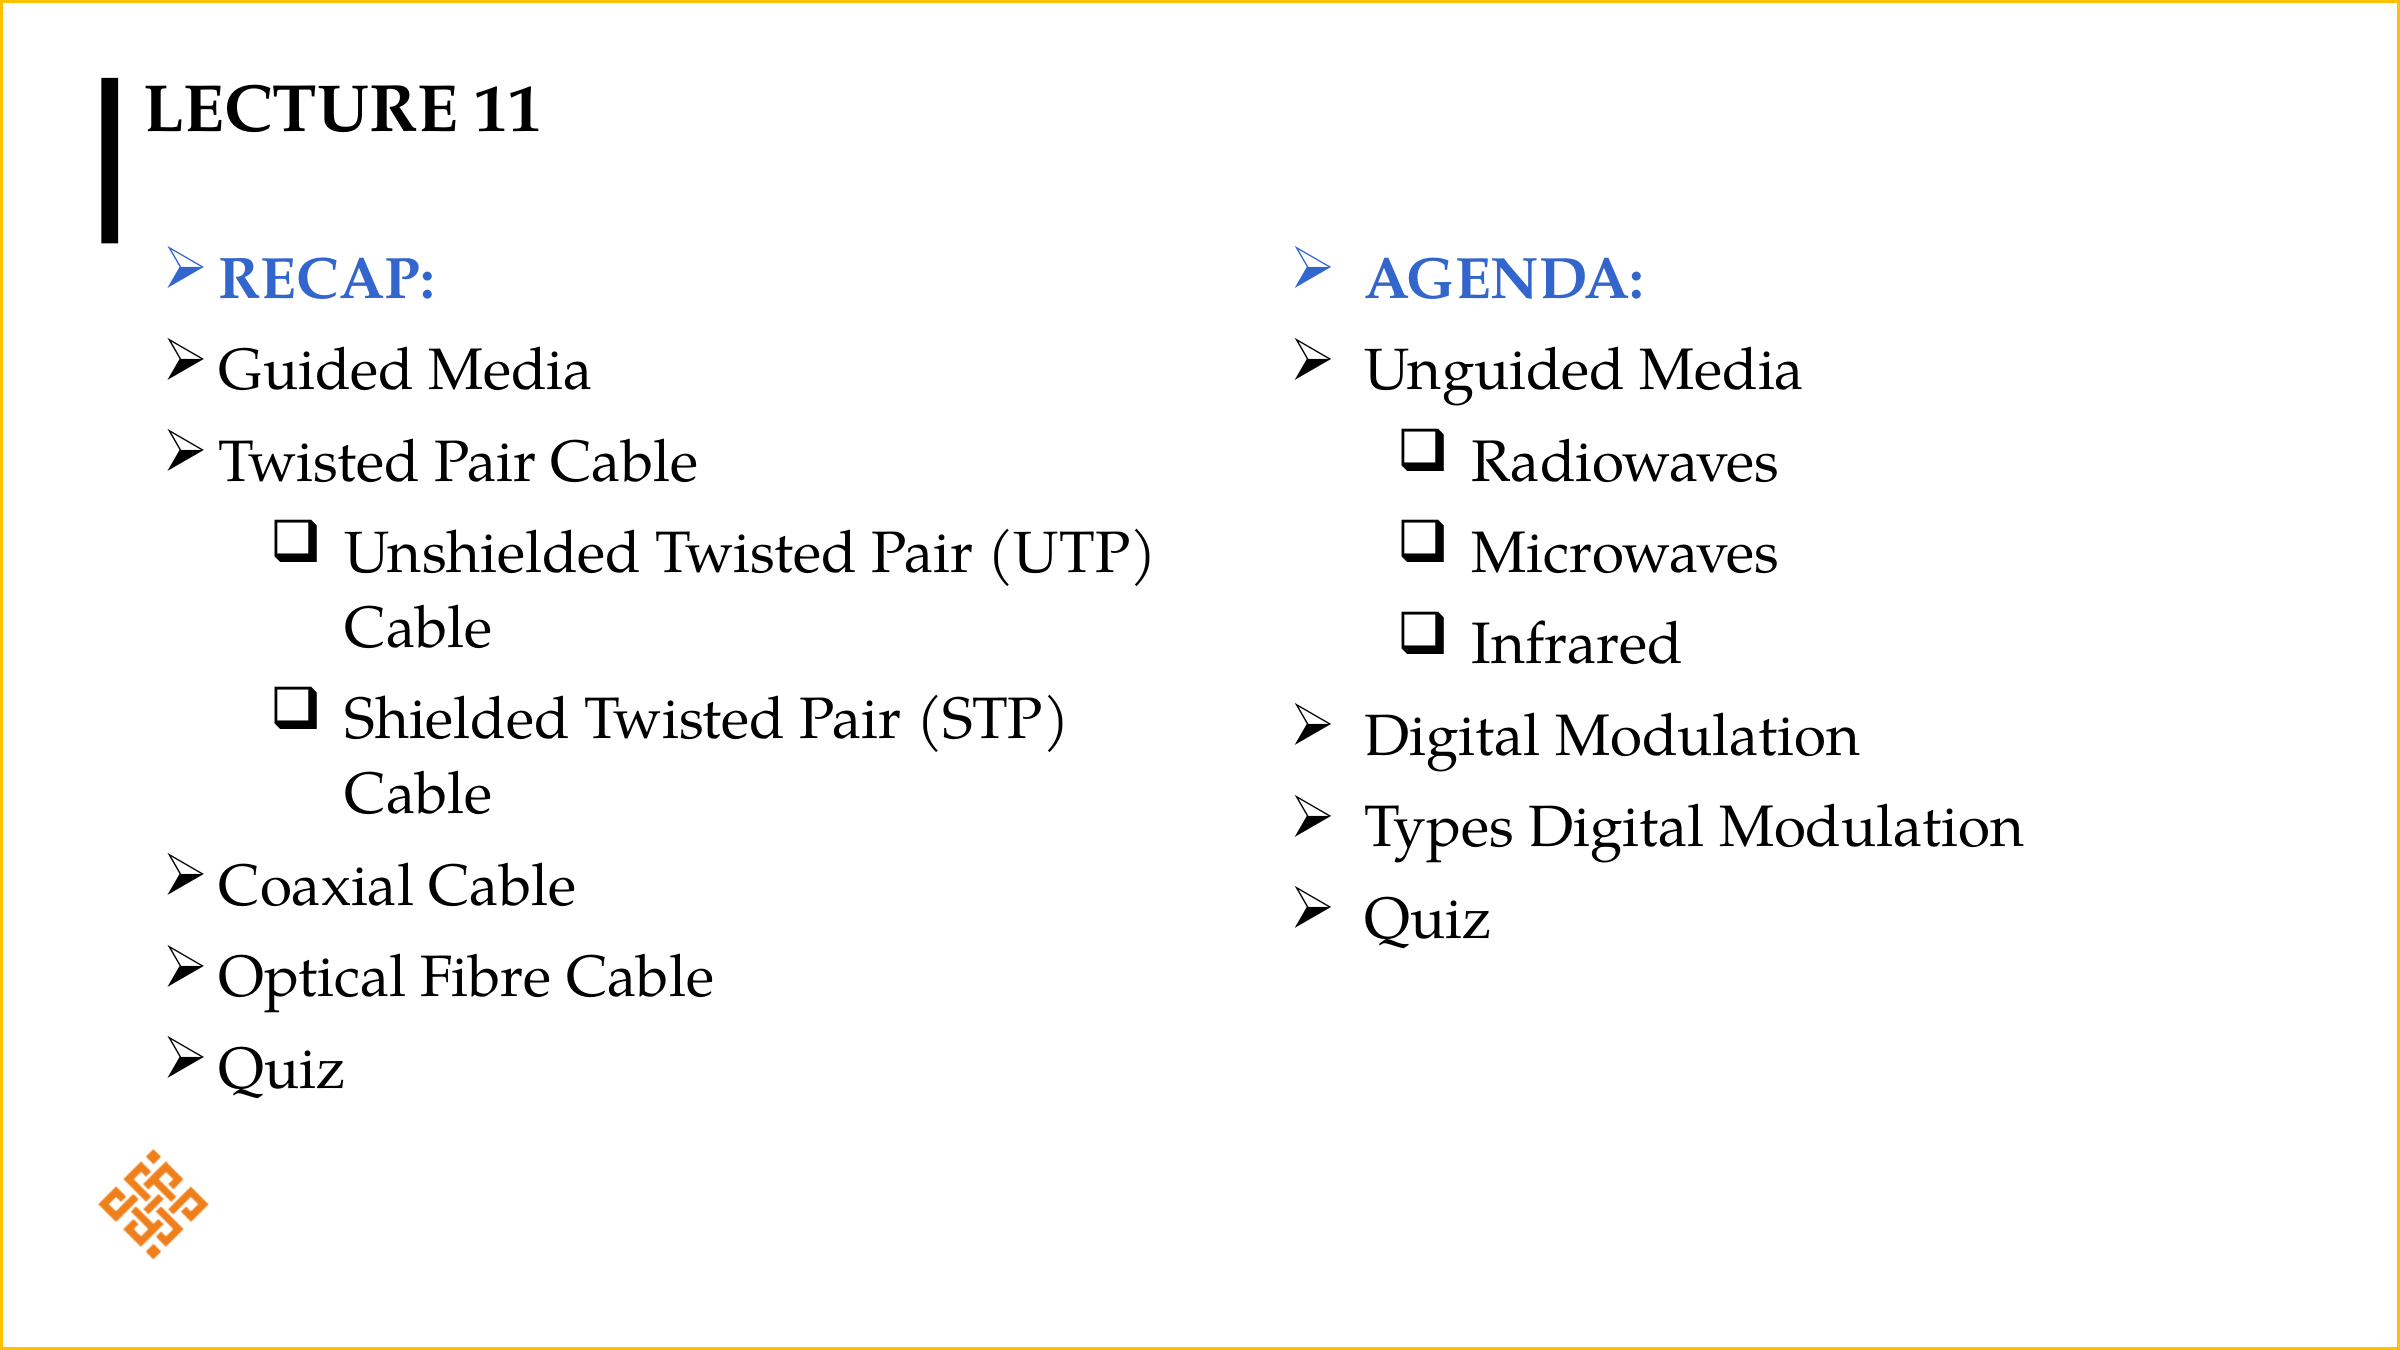

# Lecture 11
RECAP:
Guided Media
Twisted Pair Cable
Unshielded Twisted Pair (UTP) Cable
Shielded Twisted Pair (STP) Cable
Coaxial Cable
Optical Fibre Cable
Quiz

AGENDA:
Unguided Media
Radiowaves
Microwaves
Infrared
Digital Modulation
Types Digital Modulation
Quiz